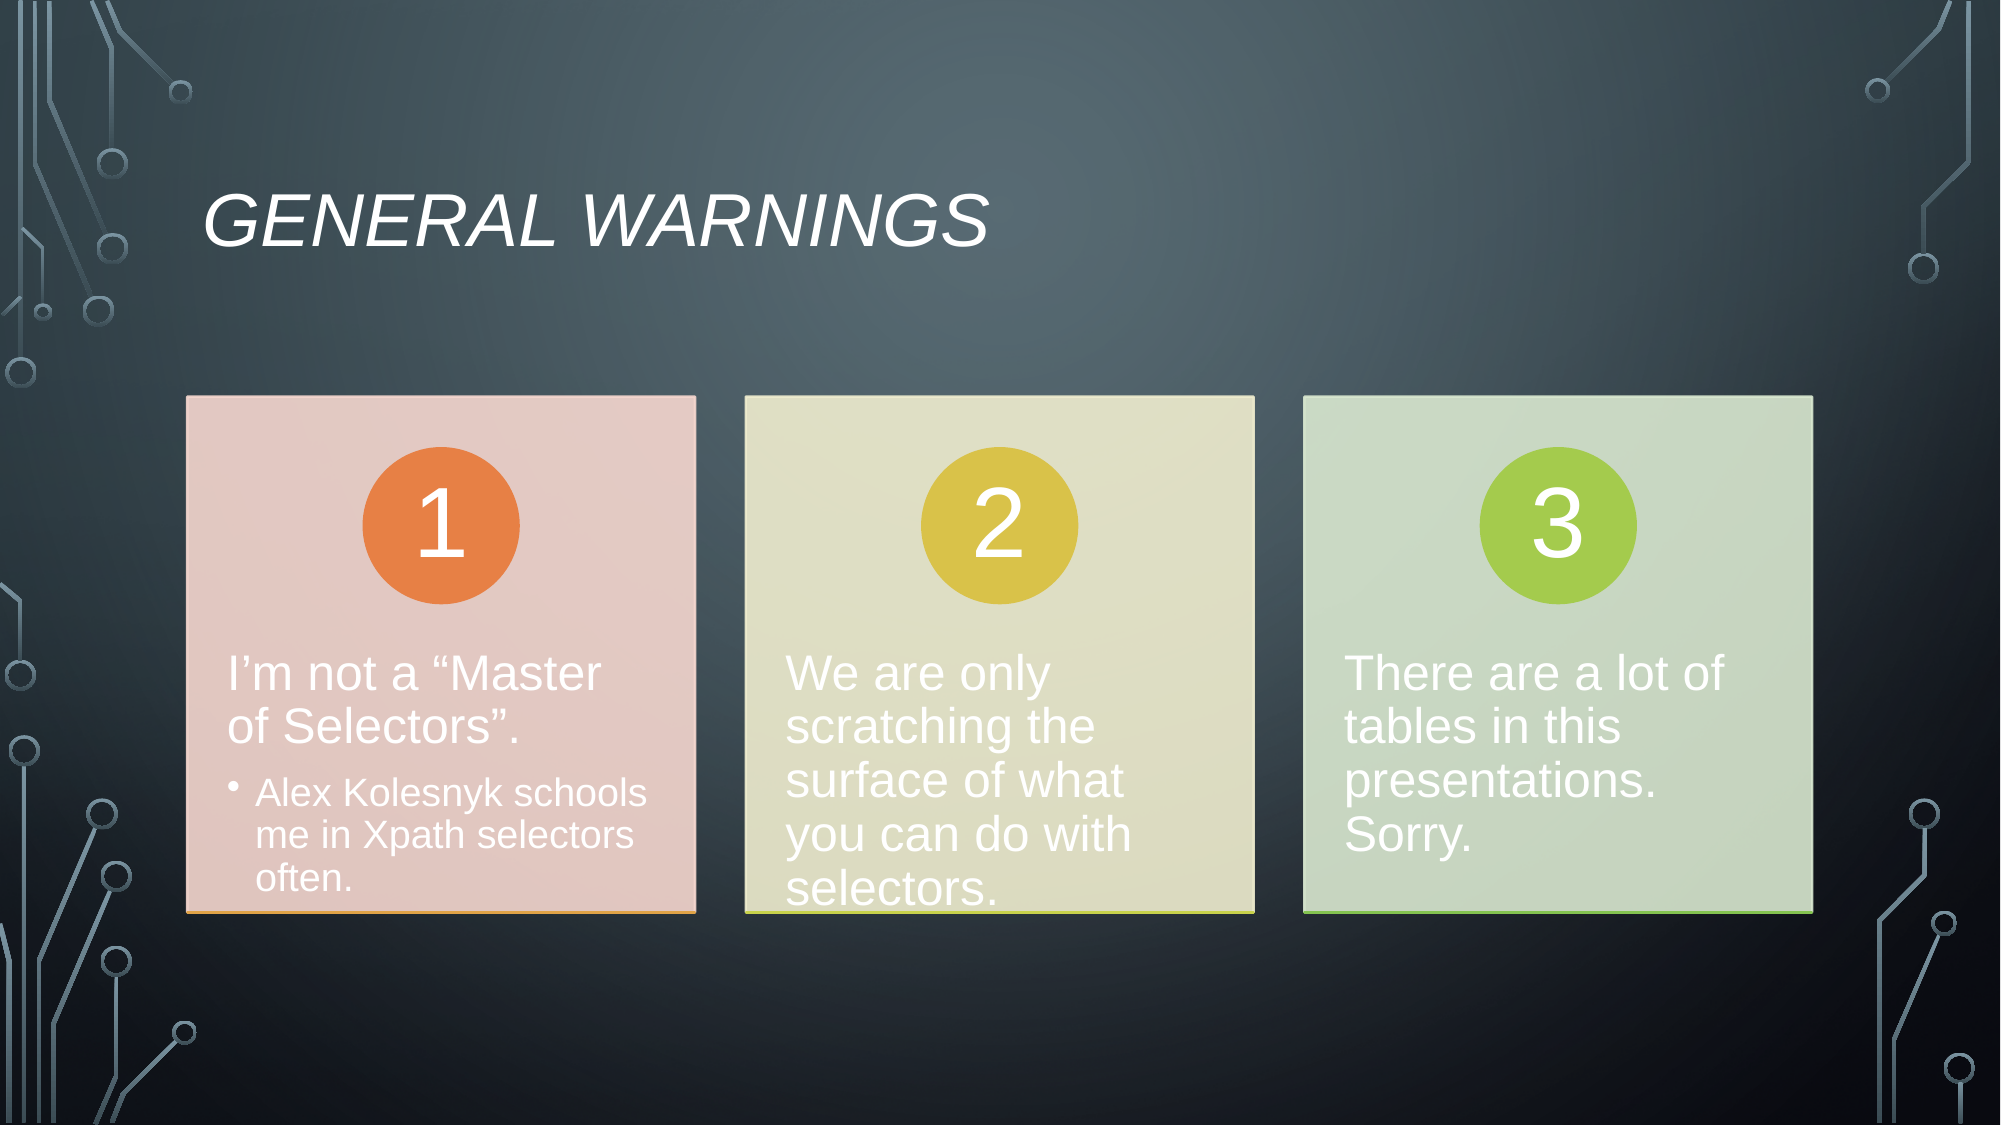

# GENERAL WARNINGS
I’m not a “Master of Selectors”.
Alex Kolesnyk schools me in Xpath selectors often.
1
We are only scratching the surface of what you can do with selectors.
2
There are a lot of tables in this presentations. Sorry.
3